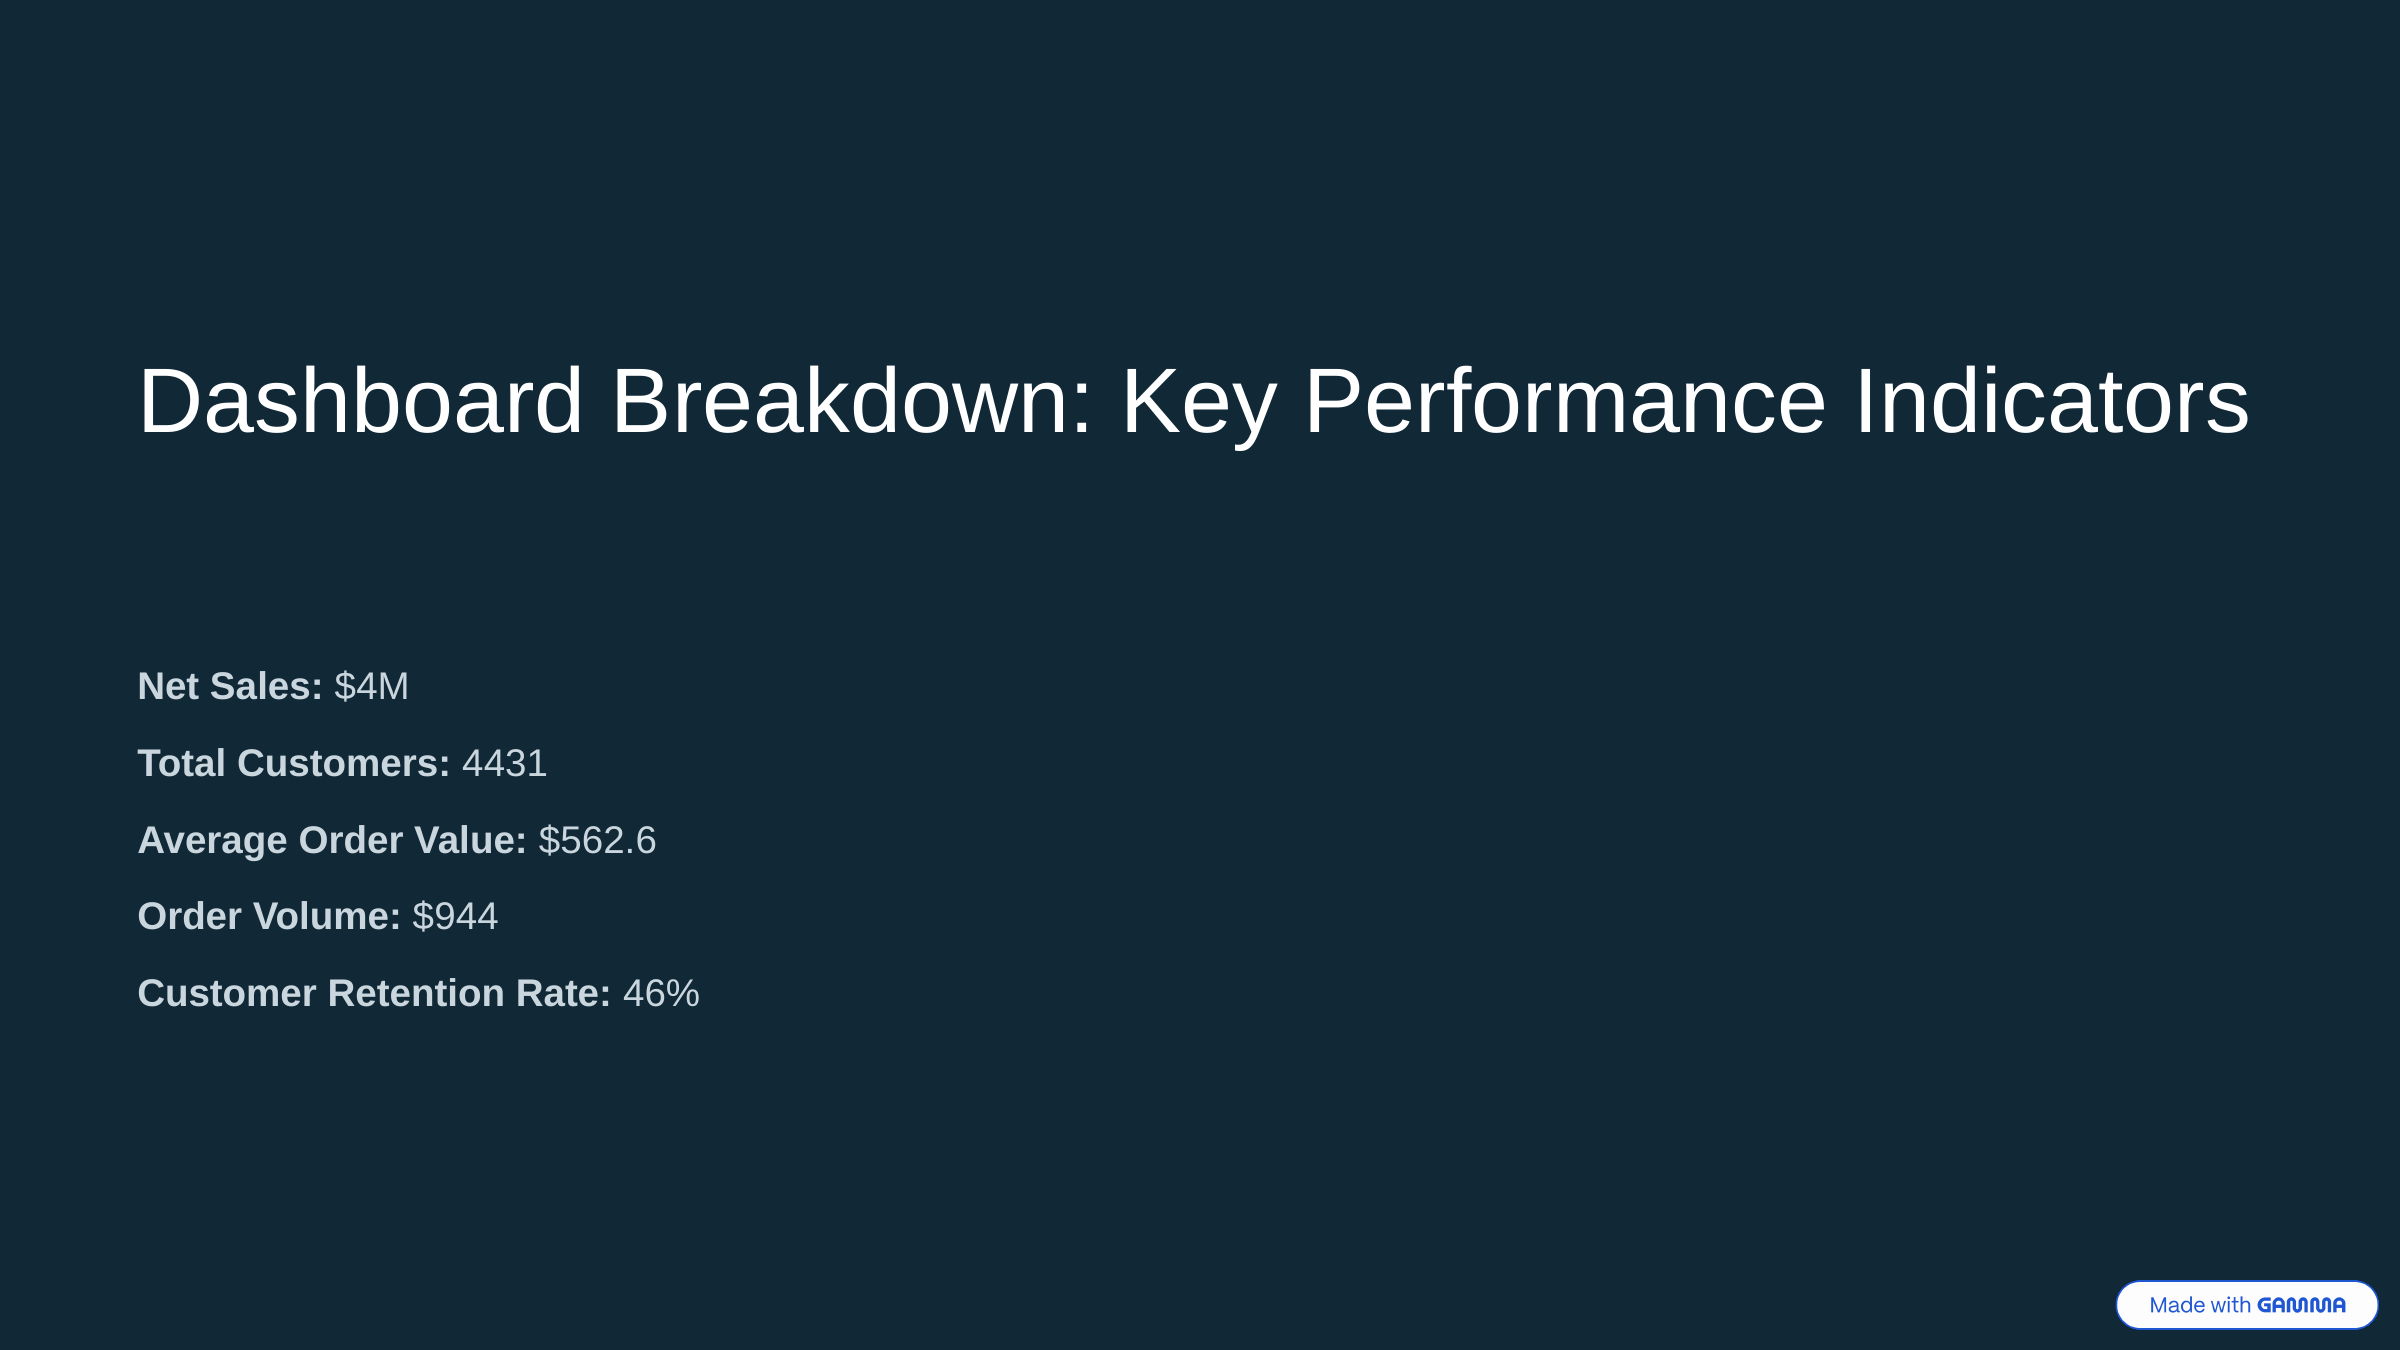

Dashboard Breakdown: Key Performance Indicators
Net Sales: $4M
Total Customers: 4431
Average Order Value: $562.6
Order Volume: $944
Customer Retention Rate: 46%